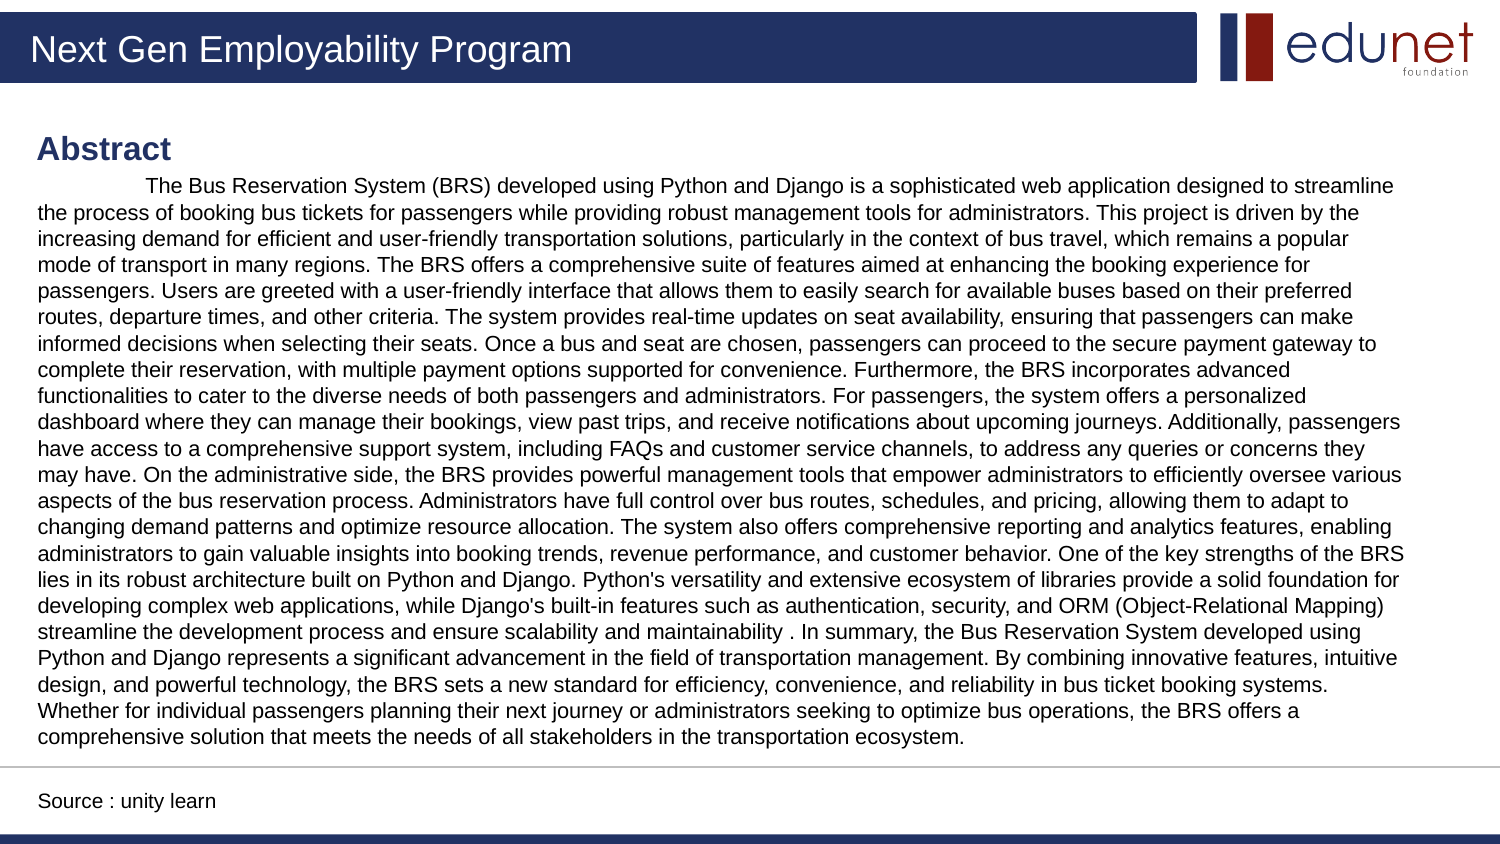

Abstract
                  The Bus Reservation System (BRS) developed using Python and Django is a sophisticated web application designed to streamline the process of booking bus tickets for passengers while providing robust management tools for administrators. This project is driven by the increasing demand for efficient and user-friendly transportation solutions, particularly in the context of bus travel, which remains a popular mode of transport in many regions. The BRS offers a comprehensive suite of features aimed at enhancing the booking experience for passengers. Users are greeted with a user-friendly interface that allows them to easily search for available buses based on their preferred routes, departure times, and other criteria. The system provides real-time updates on seat availability, ensuring that passengers can make informed decisions when selecting their seats. Once a bus and seat are chosen, passengers can proceed to the secure payment gateway to complete their reservation, with multiple payment options supported for convenience. Furthermore, the BRS incorporates advanced functionalities to cater to the diverse needs of both passengers and administrators. For passengers, the system offers a personalized dashboard where they can manage their bookings, view past trips, and receive notifications about upcoming journeys. Additionally, passengers have access to a comprehensive support system, including FAQs and customer service channels, to address any queries or concerns they may have. On the administrative side, the BRS provides powerful management tools that empower administrators to efficiently oversee various aspects of the bus reservation process. Administrators have full control over bus routes, schedules, and pricing, allowing them to adapt to changing demand patterns and optimize resource allocation. The system also offers comprehensive reporting and analytics features, enabling administrators to gain valuable insights into booking trends, revenue performance, and customer behavior. One of the key strengths of the BRS lies in its robust architecture built on Python and Django. Python's versatility and extensive ecosystem of libraries provide a solid foundation for developing complex web applications, while Django's built-in features such as authentication, security, and ORM (Object-Relational Mapping) streamline the development process and ensure scalability and maintainability . In summary, the Bus Reservation System developed using Python and Django represents a significant advancement in the field of transportation management. By combining innovative features, intuitive design, and powerful technology, the BRS sets a new standard for efficiency, convenience, and reliability in bus ticket booking systems. Whether for individual passengers planning their next journey or administrators seeking to optimize bus operations, the BRS offers a comprehensive solution that meets the needs of all stakeholders in the transportation ecosystem.
Source : unity learn